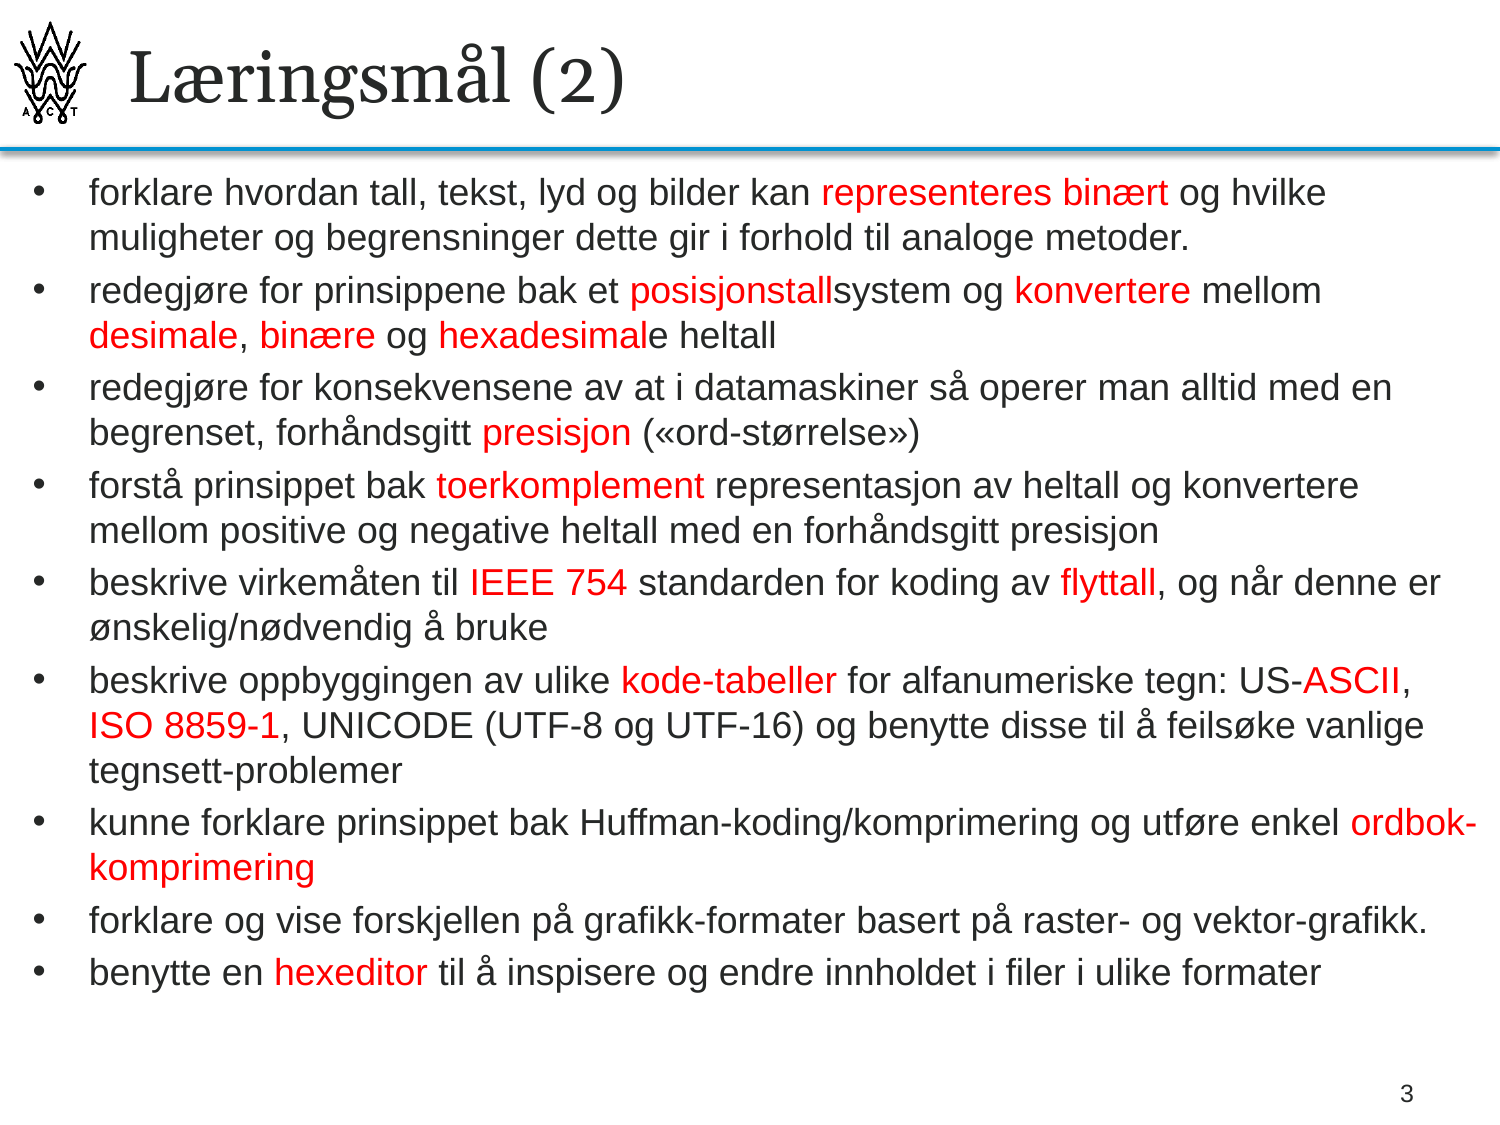

# Læringsmål (2)
forklare hvordan tall, tekst, lyd og bilder kan representeres binært og hvilke muligheter og begrensninger dette gir i forhold til analoge metoder.
redegjøre for prinsippene bak et posisjonstallsystem og konvertere mellom desimale, binære og hexadesimale heltall
redegjøre for konsekvensene av at i datamaskiner så operer man alltid med en begrenset, forhåndsgitt presisjon («ord-størrelse»)
forstå prinsippet bak toerkomplement representasjon av heltall og konvertere mellom positive og negative heltall med en forhåndsgitt presisjon
beskrive virkemåten til IEEE 754 standarden for koding av flyttall, og når denne er ønskelig/nødvendig å bruke
beskrive oppbyggingen av ulike kode-tabeller for alfanumeriske tegn: US-ASCII, ISO 8859-1, UNICODE (UTF-8 og UTF-16) og benytte disse til å feilsøke vanlige tegnsett-problemer
kunne forklare prinsippet bak Huffman-koding/komprimering og utføre enkel ordbok-komprimering
forklare og vise forskjellen på grafikk-formater basert på raster- og vektor-grafikk.
benytte en hexeditor til å inspisere og endre innholdet i filer i ulike formater
3